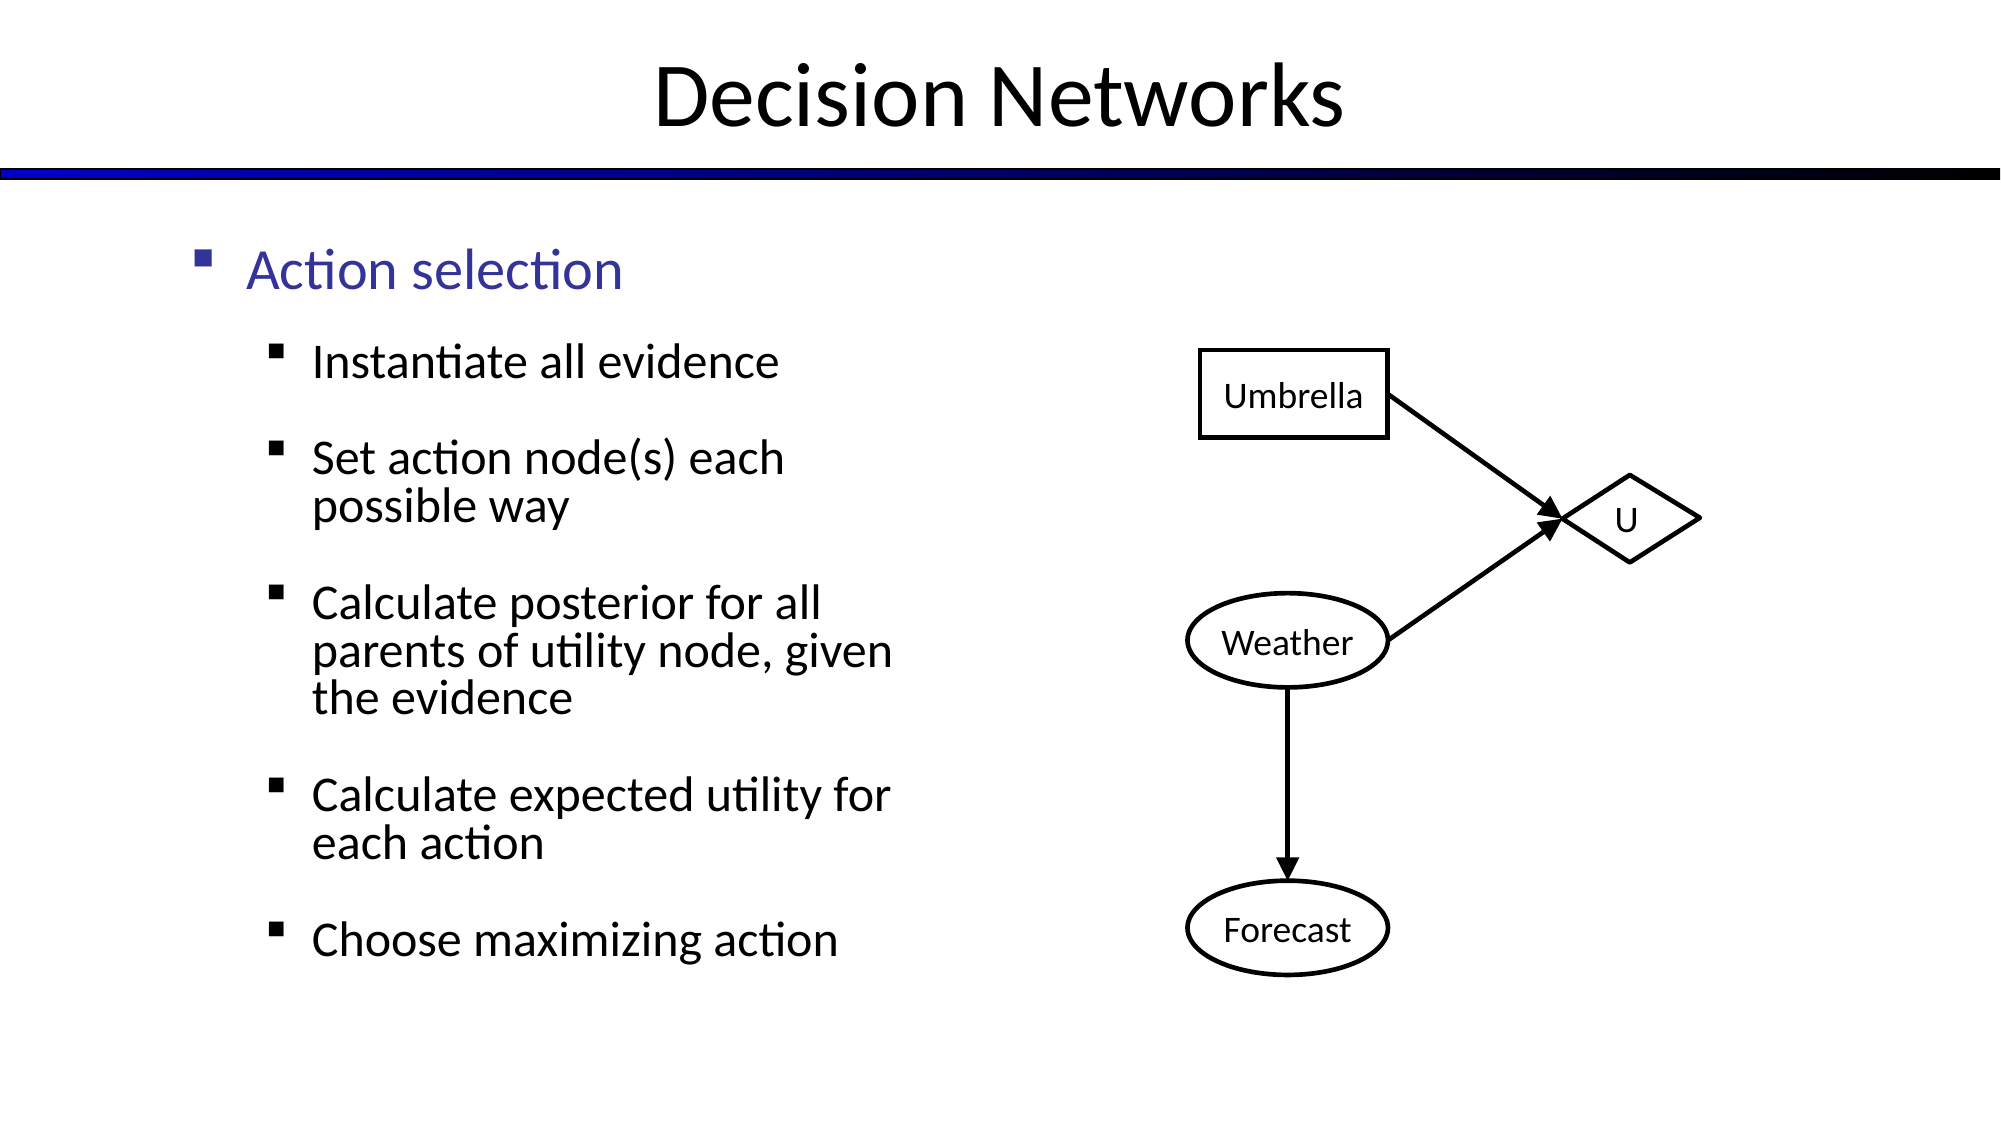

# Decision Networks
Action selection

Instantiate all evidence

Set action node(s) each possible way

Calculate posterior for all parents of utility node, given the evidence

Calculate expected utility for each action

Choose maximizing action
Umbrella

U
Weather
Forecast